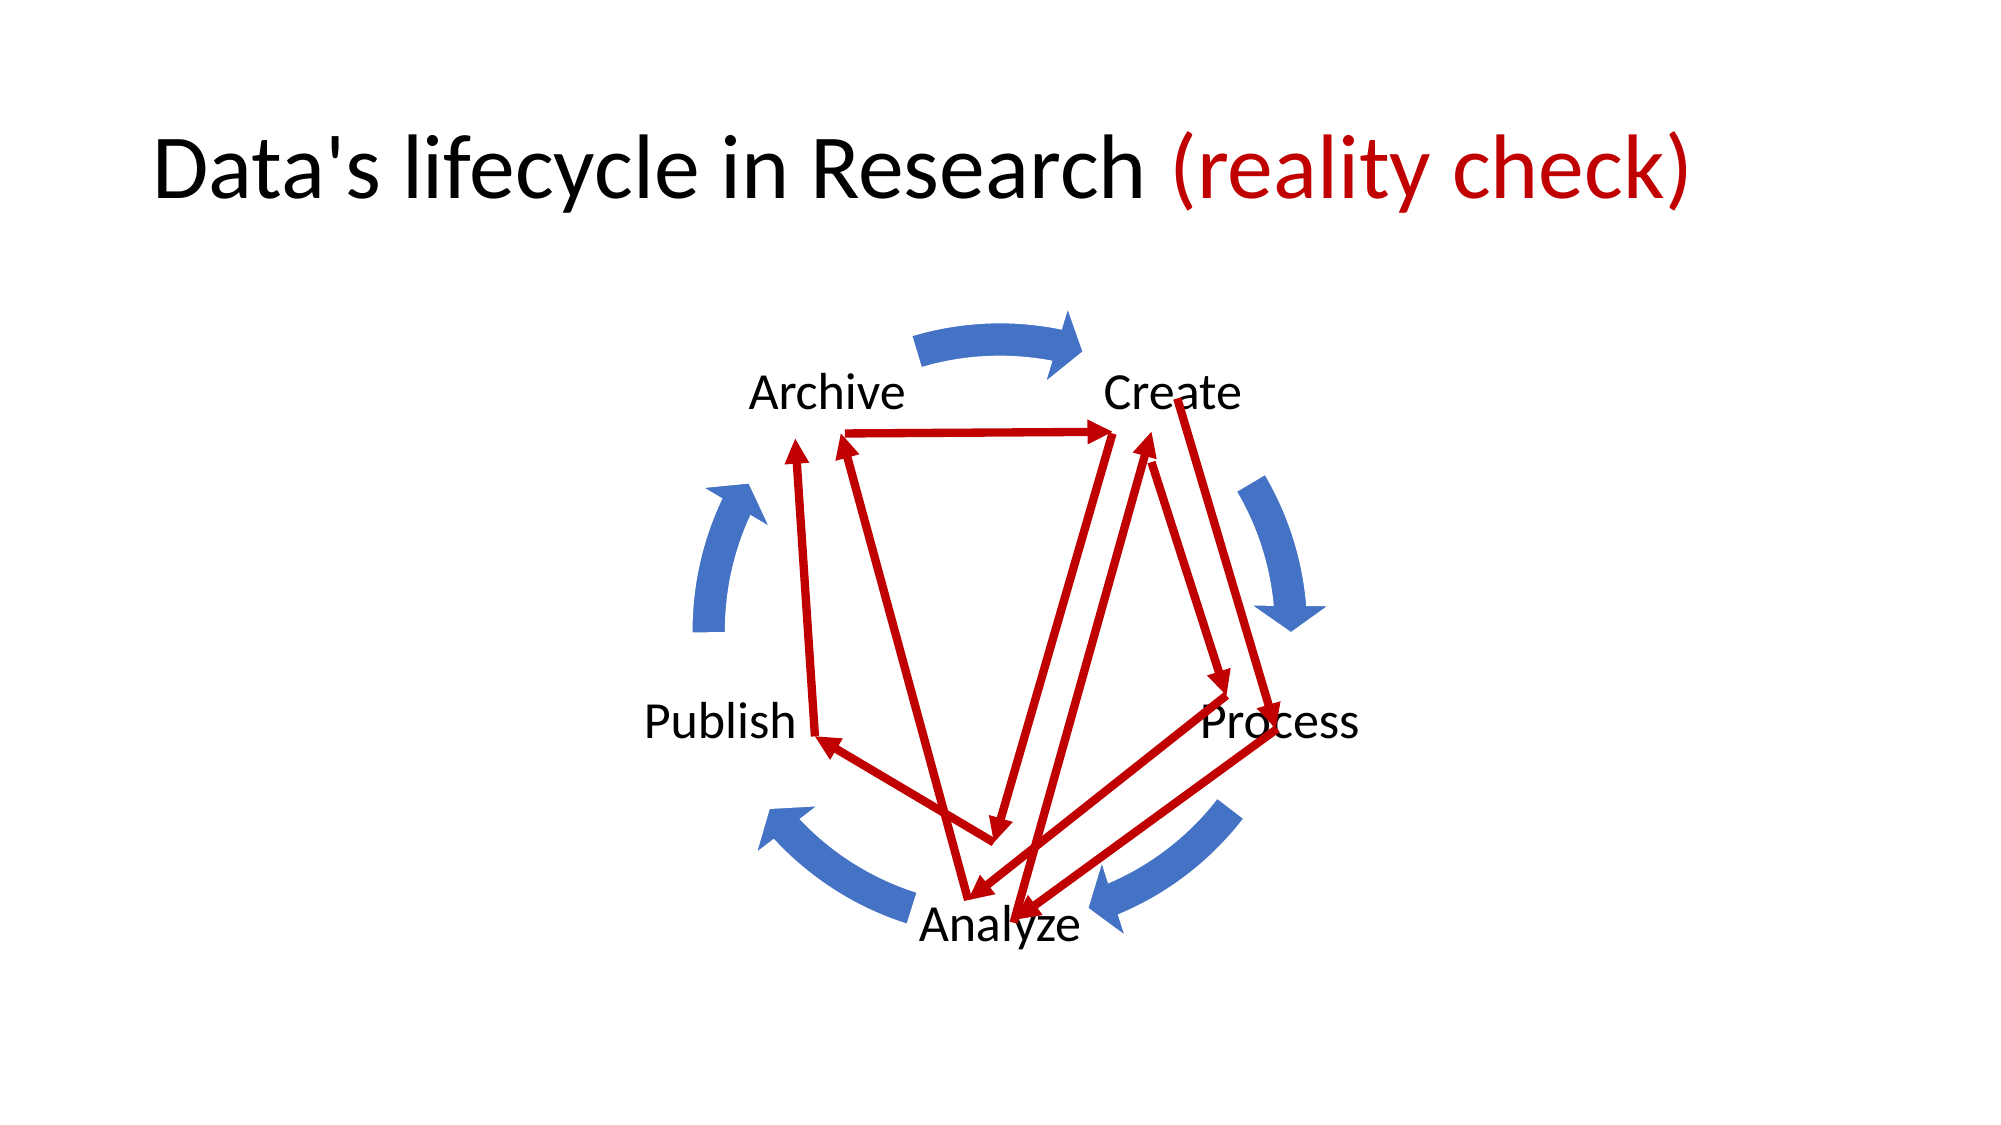

# Data's lifecycle in Research (reality check)
Create
Process
Analyze
Publish
Archive